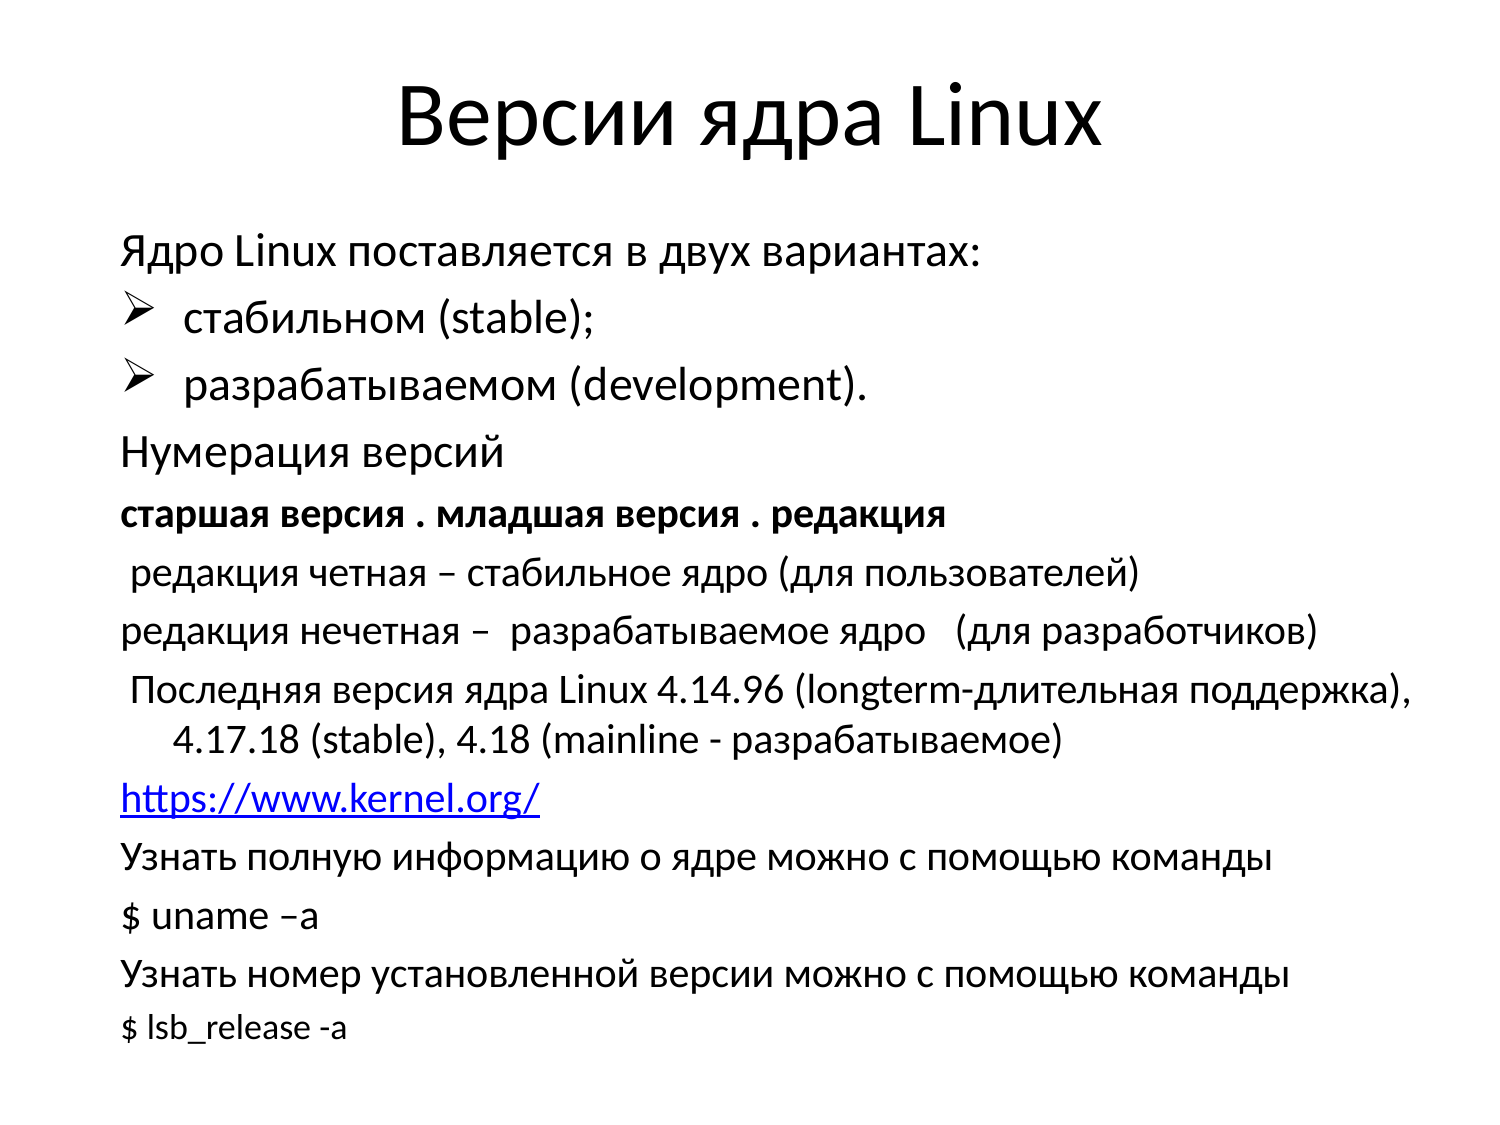

# Версии ядра Linux
Ядро Linux поставляется в двух вариантах:
 стабильном (stable);
 разрабатываемом (development).
Нумерация версий
старшая версия . младшая версия . редакция
 редакция четная – стабильное ядро (для пользователей)
редакция нечетная –  разрабатываемое ядро   (для разработчиков)
 Последняя версия ядра Linux 4.14.96 (longterm-длительная поддержка), 4.17.18 (stable), 4.18 (mainline - разрабатываемое)
https://www.kernel.org/
Узнать полную информацию о ядре можно с помощью команды
$ uname –а
Узнать номер установленной версии можно с помощью команды
$ lsb_release -a